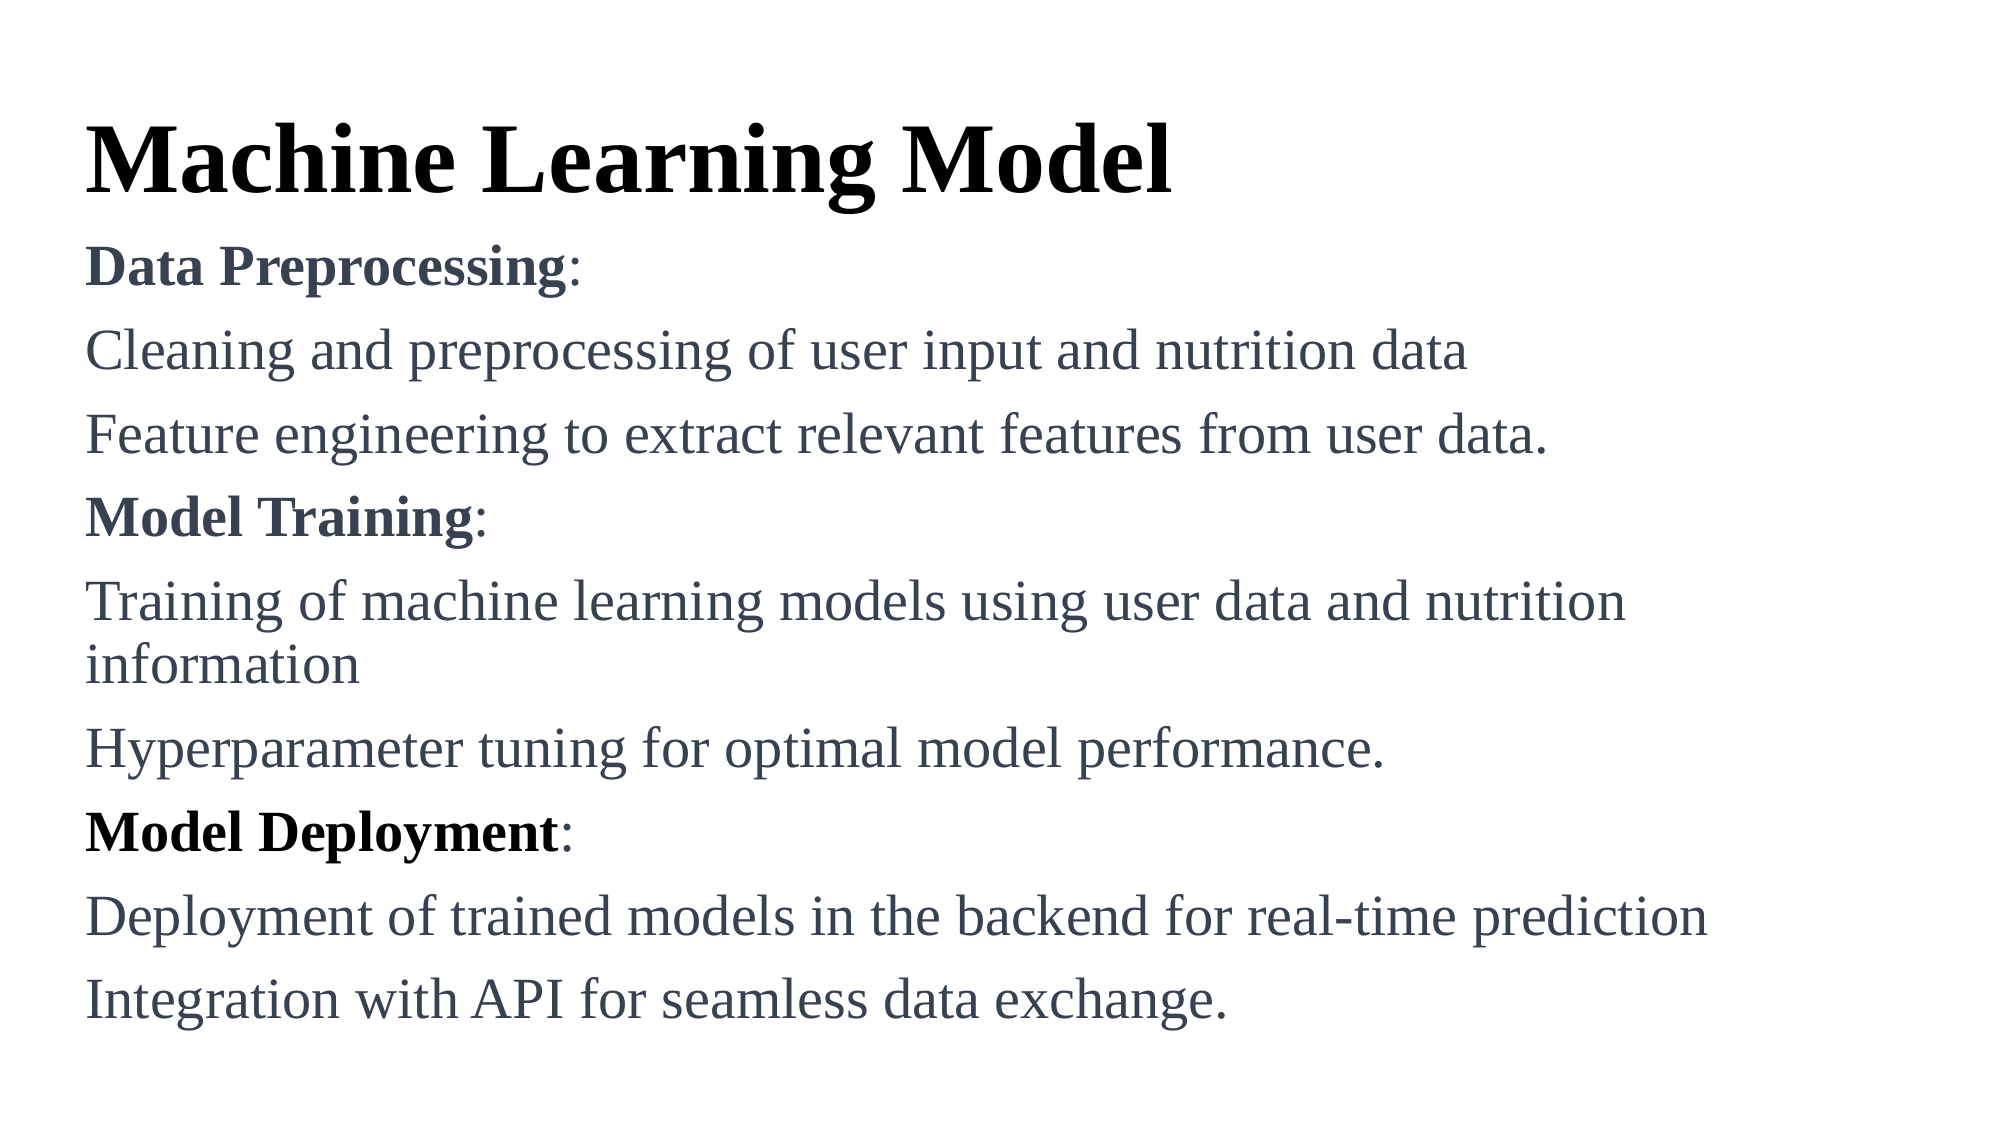

Machine Learning Model
Data Preprocessing:
Cleaning and preprocessing of user input and nutrition data
Feature engineering to extract relevant features from user data.
Model Training:
Training of machine learning models using user data and nutrition information
Hyperparameter tuning for optimal model performance.
Model Deployment:
Deployment of trained models in the backend for real-time prediction
Integration with API for seamless data exchange.